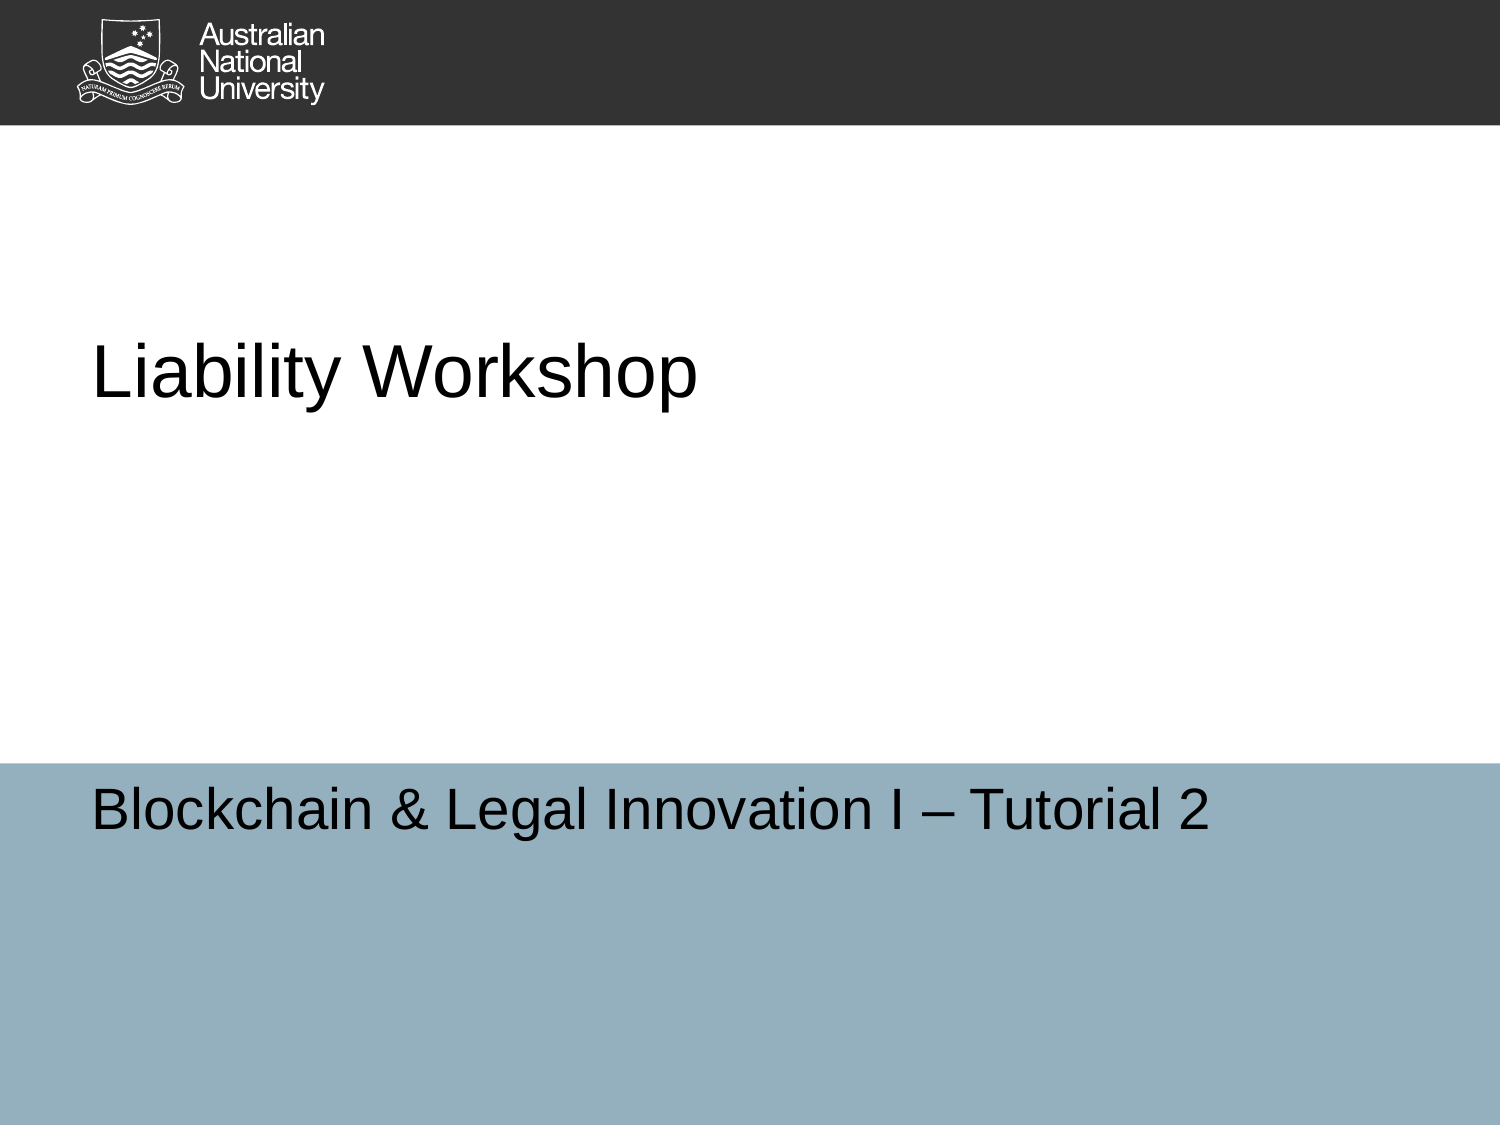

# Liability Workshop
Blockchain & Legal Innovation I – Tutorial 2